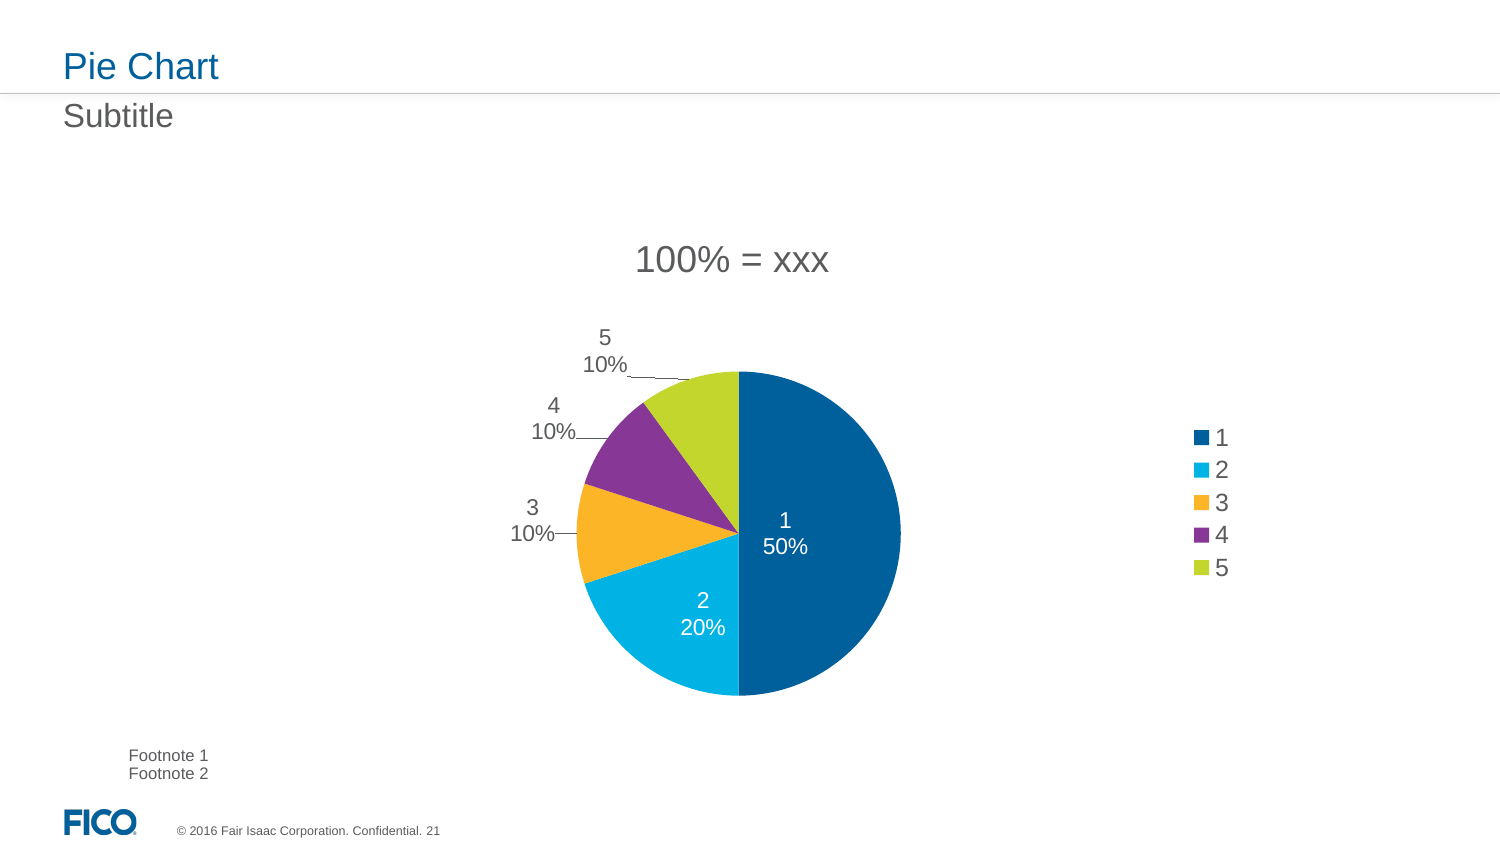

# Pie Chart
Subtitle
100% = xxx

### Chart

| Category |  |
|---|---|
	*		Footnote 1
**		Footnote 2